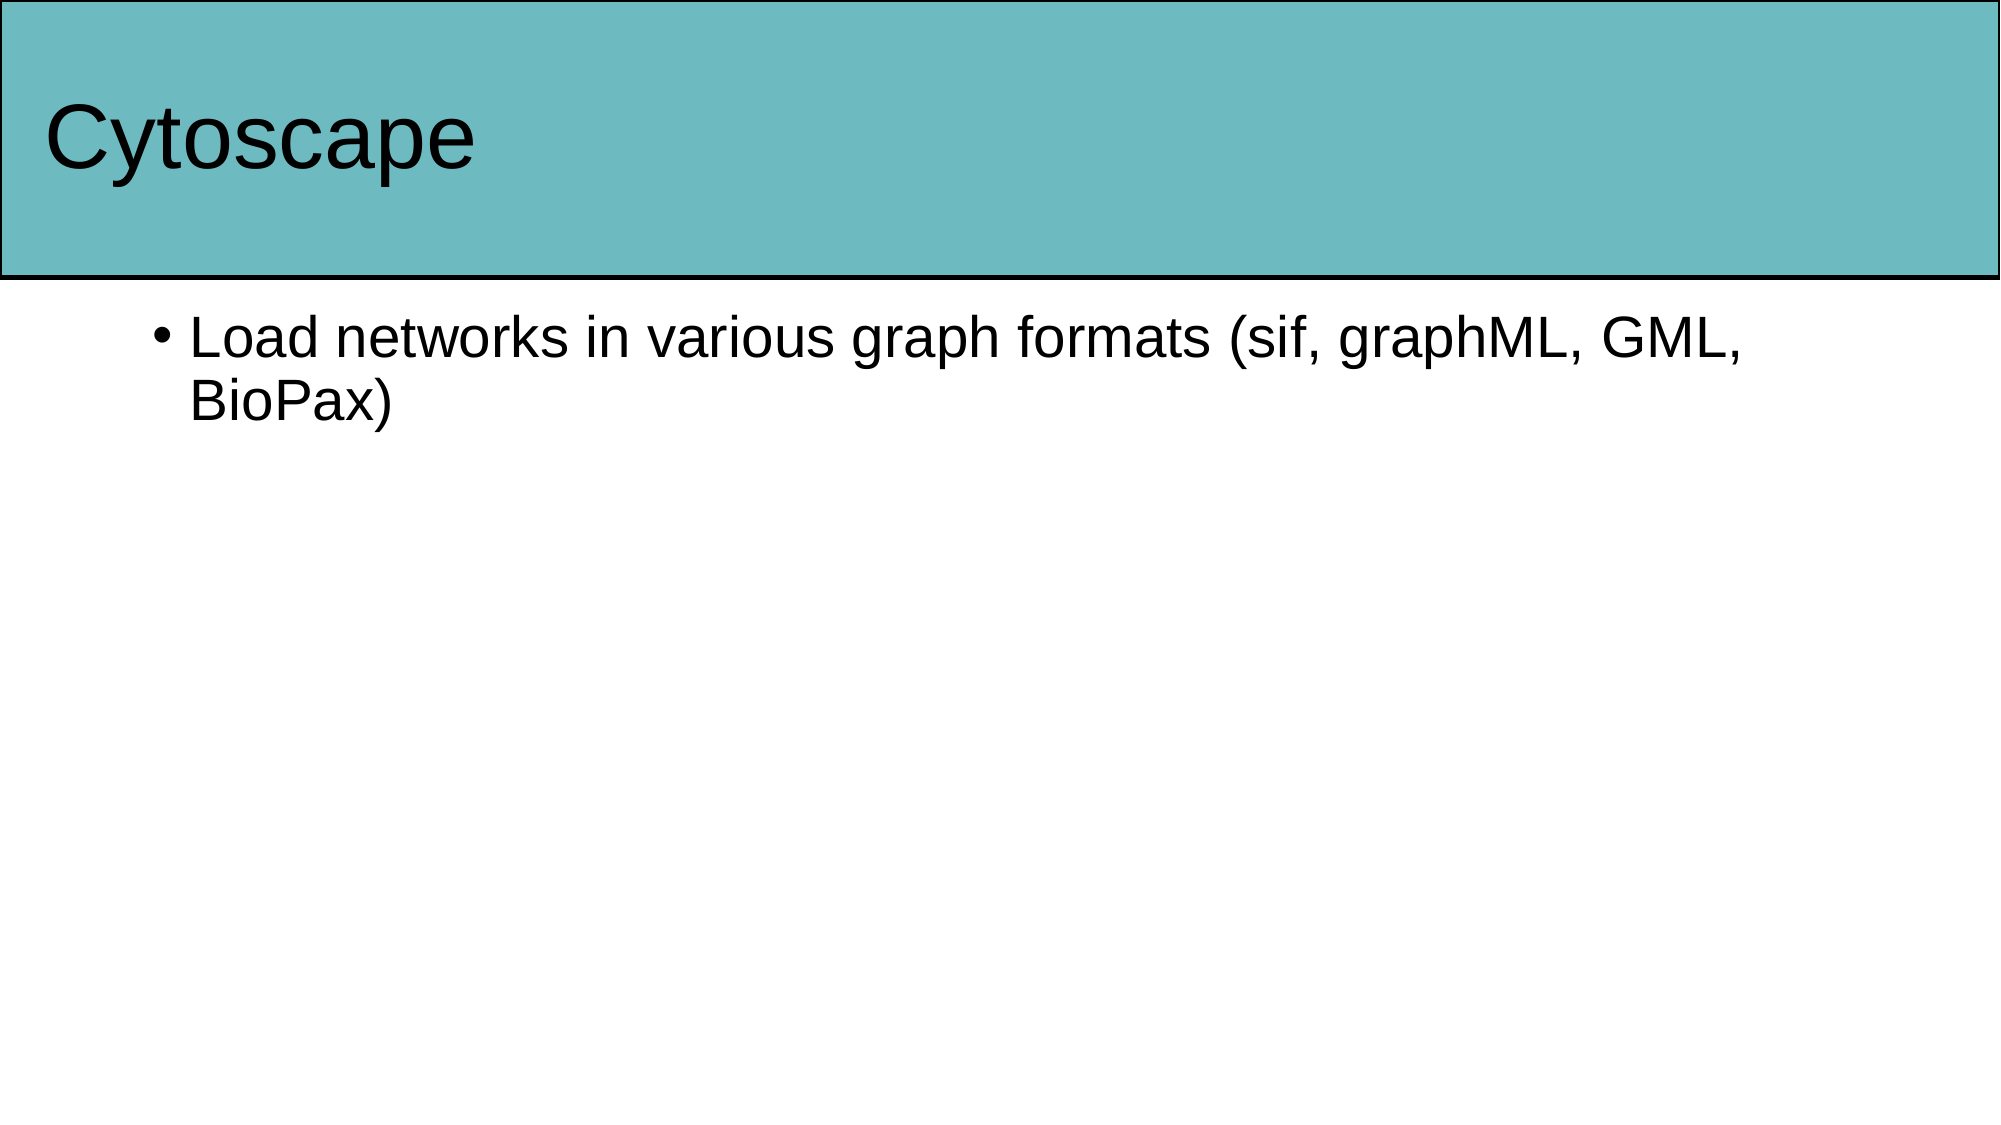

# Cytoscape
Load networks in various graph formats (sif, graphML, GML, BioPax)